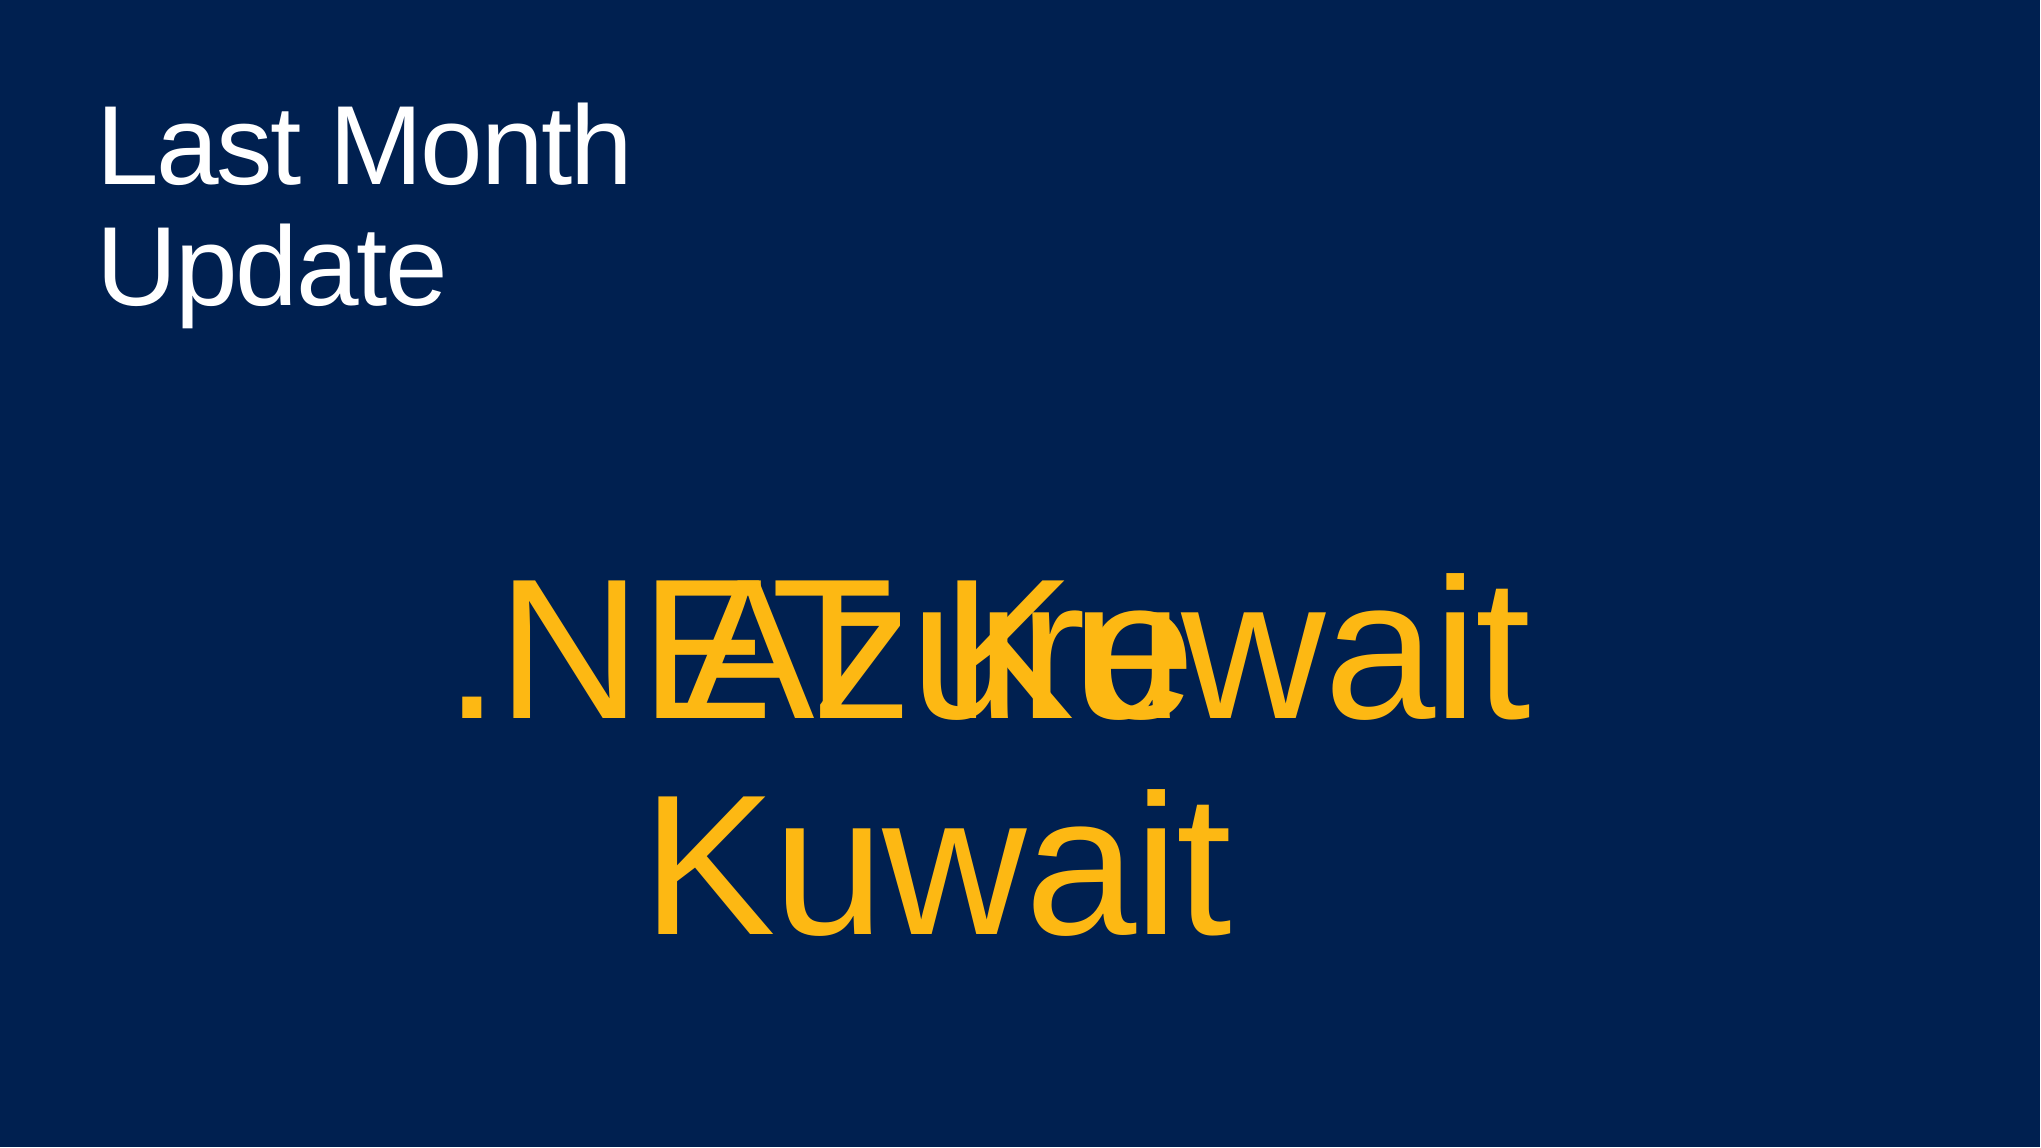

# Last Month Update
Azure Kuwait
.NET Kuwait